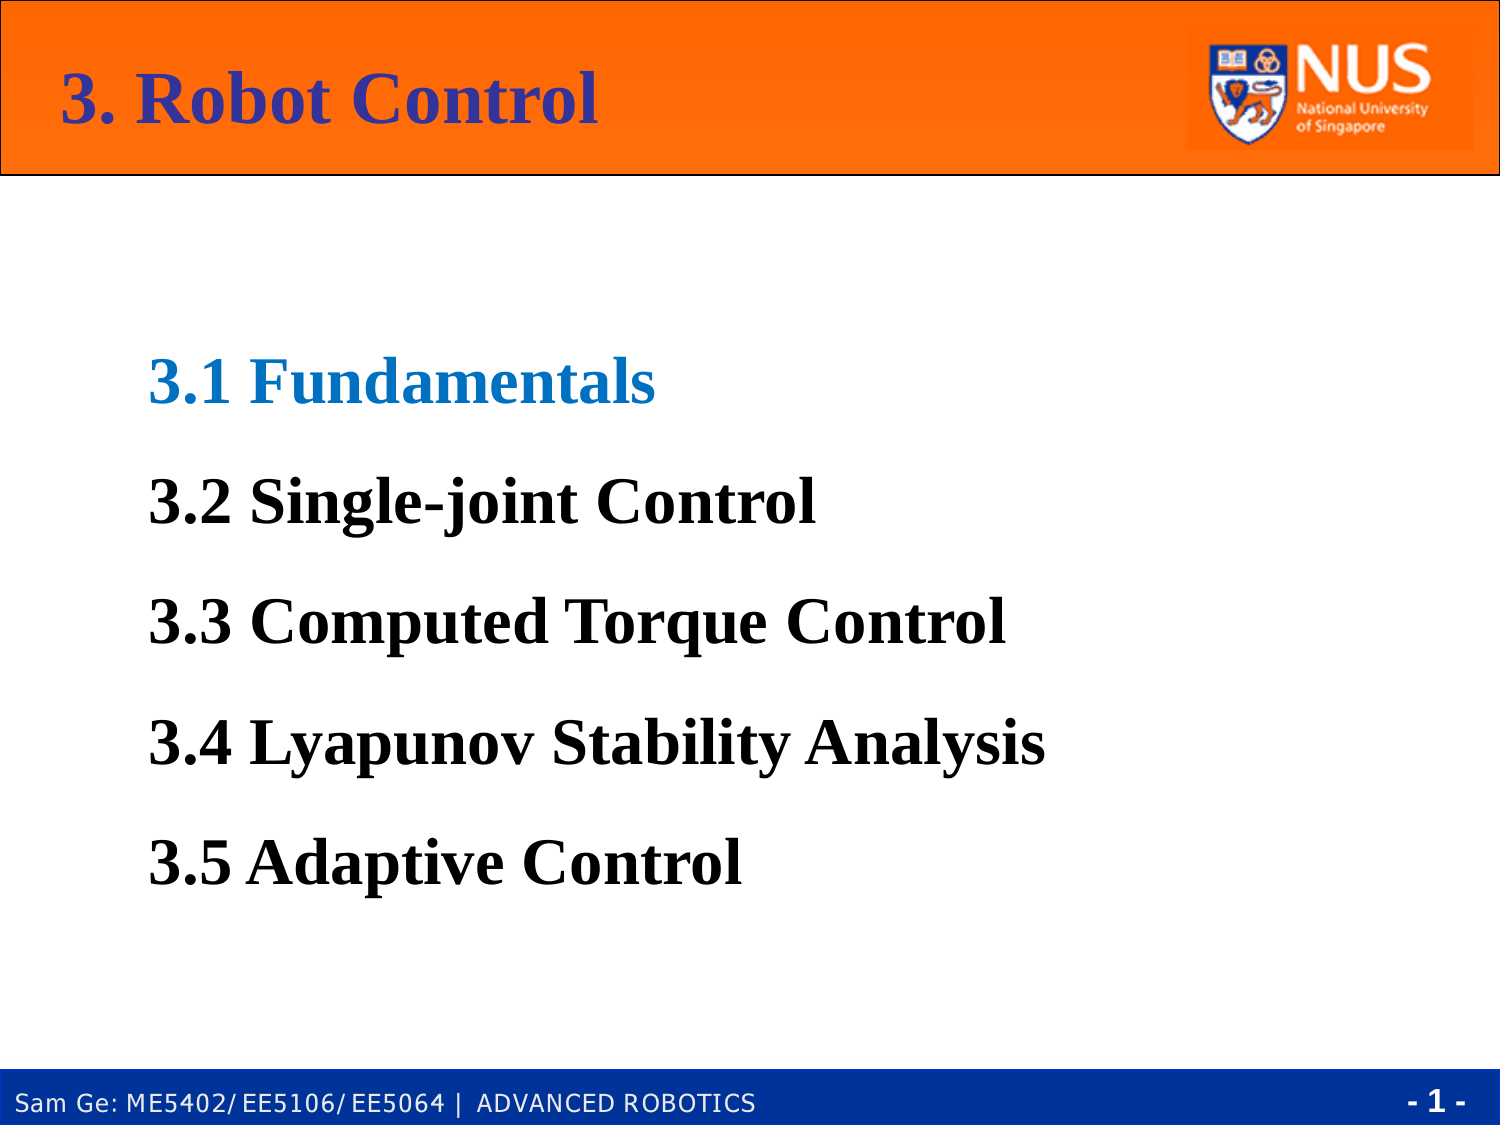

3. Robot Control
3.1 Fundamentals
3.2 Single-joint Control
3.3 Computed Torque Control
3.4 Lyapunov Stability Analysis
3.5 Adaptive Control
- 1 -